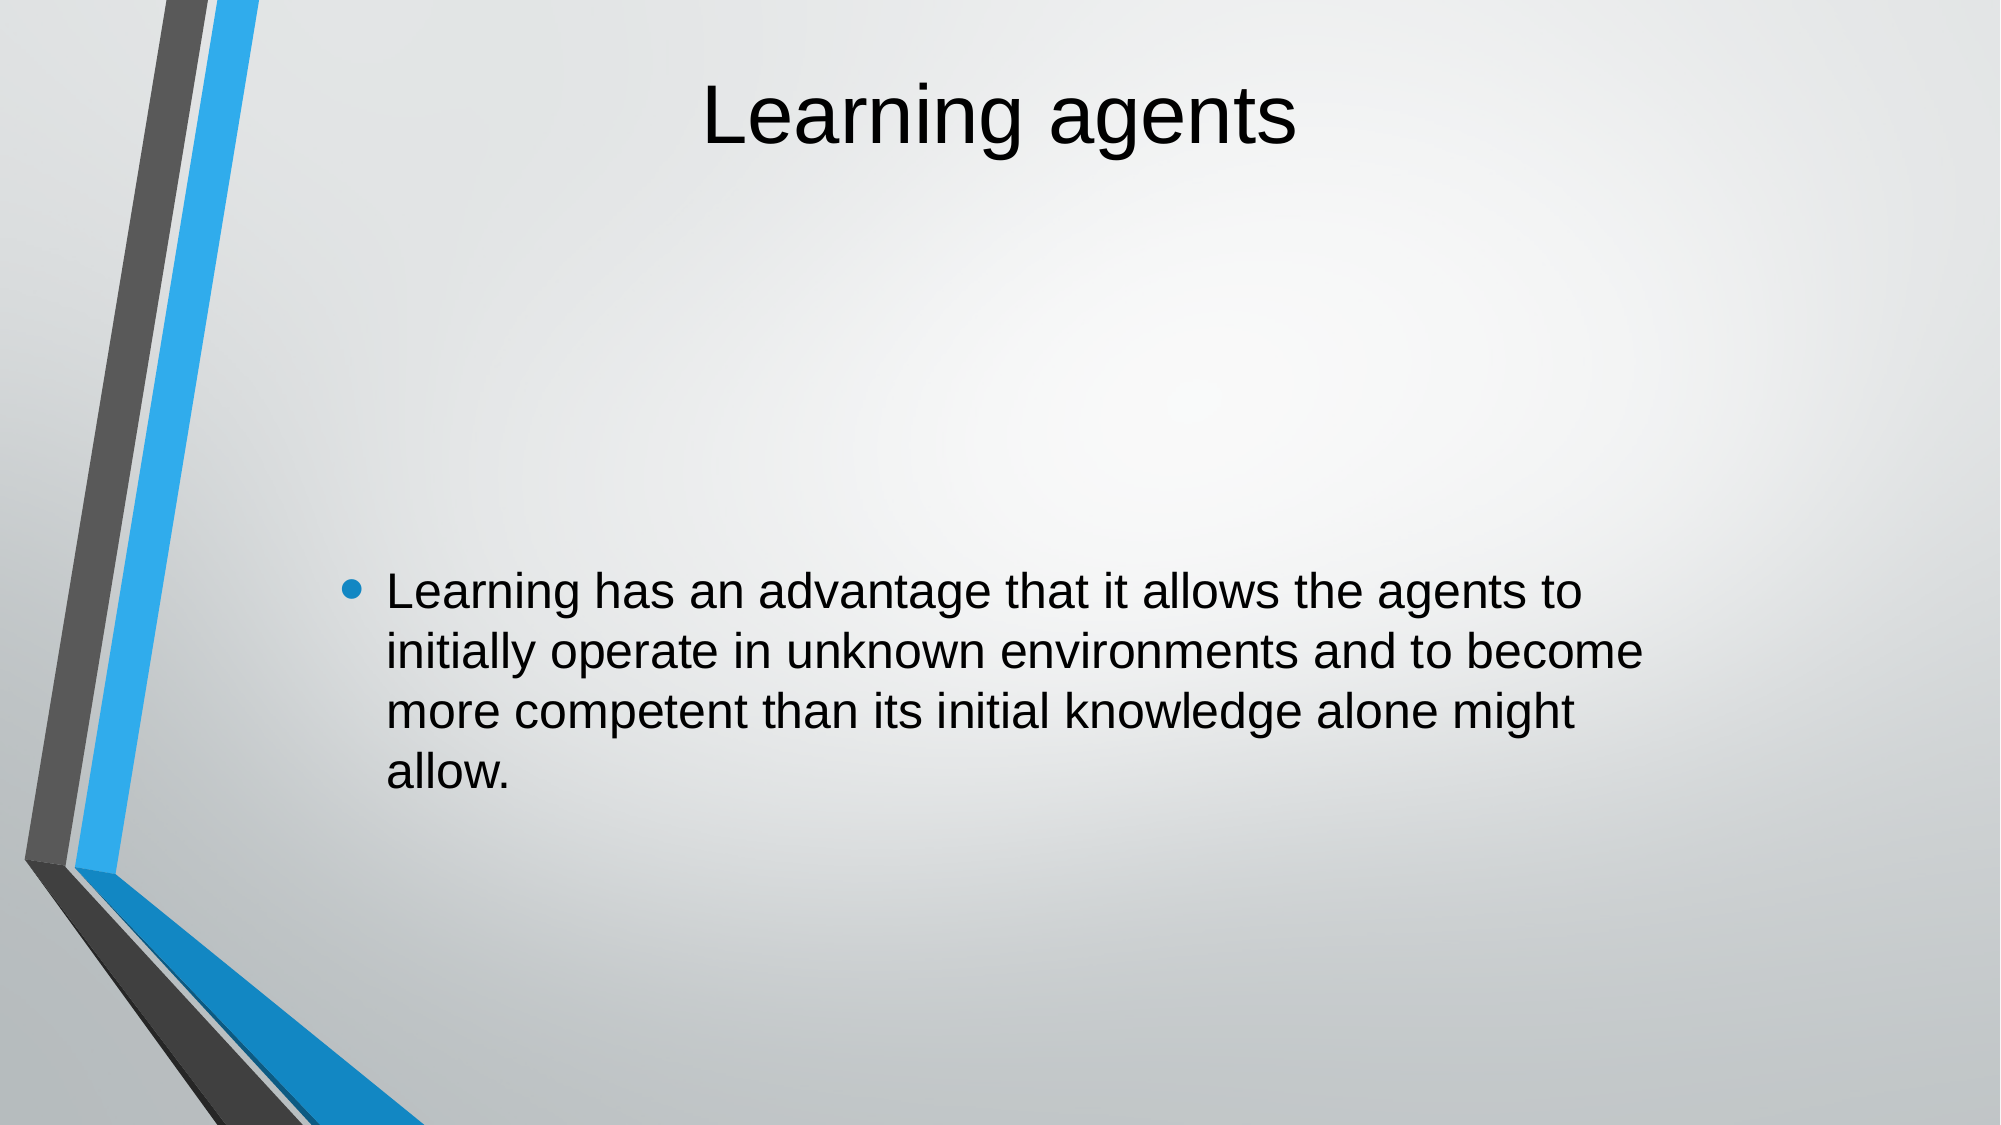

# Learning agents

Learning has an advantage that it allows the agents to initially operate in unknown environments and to become more competent than its initial knowledge alone might allow.